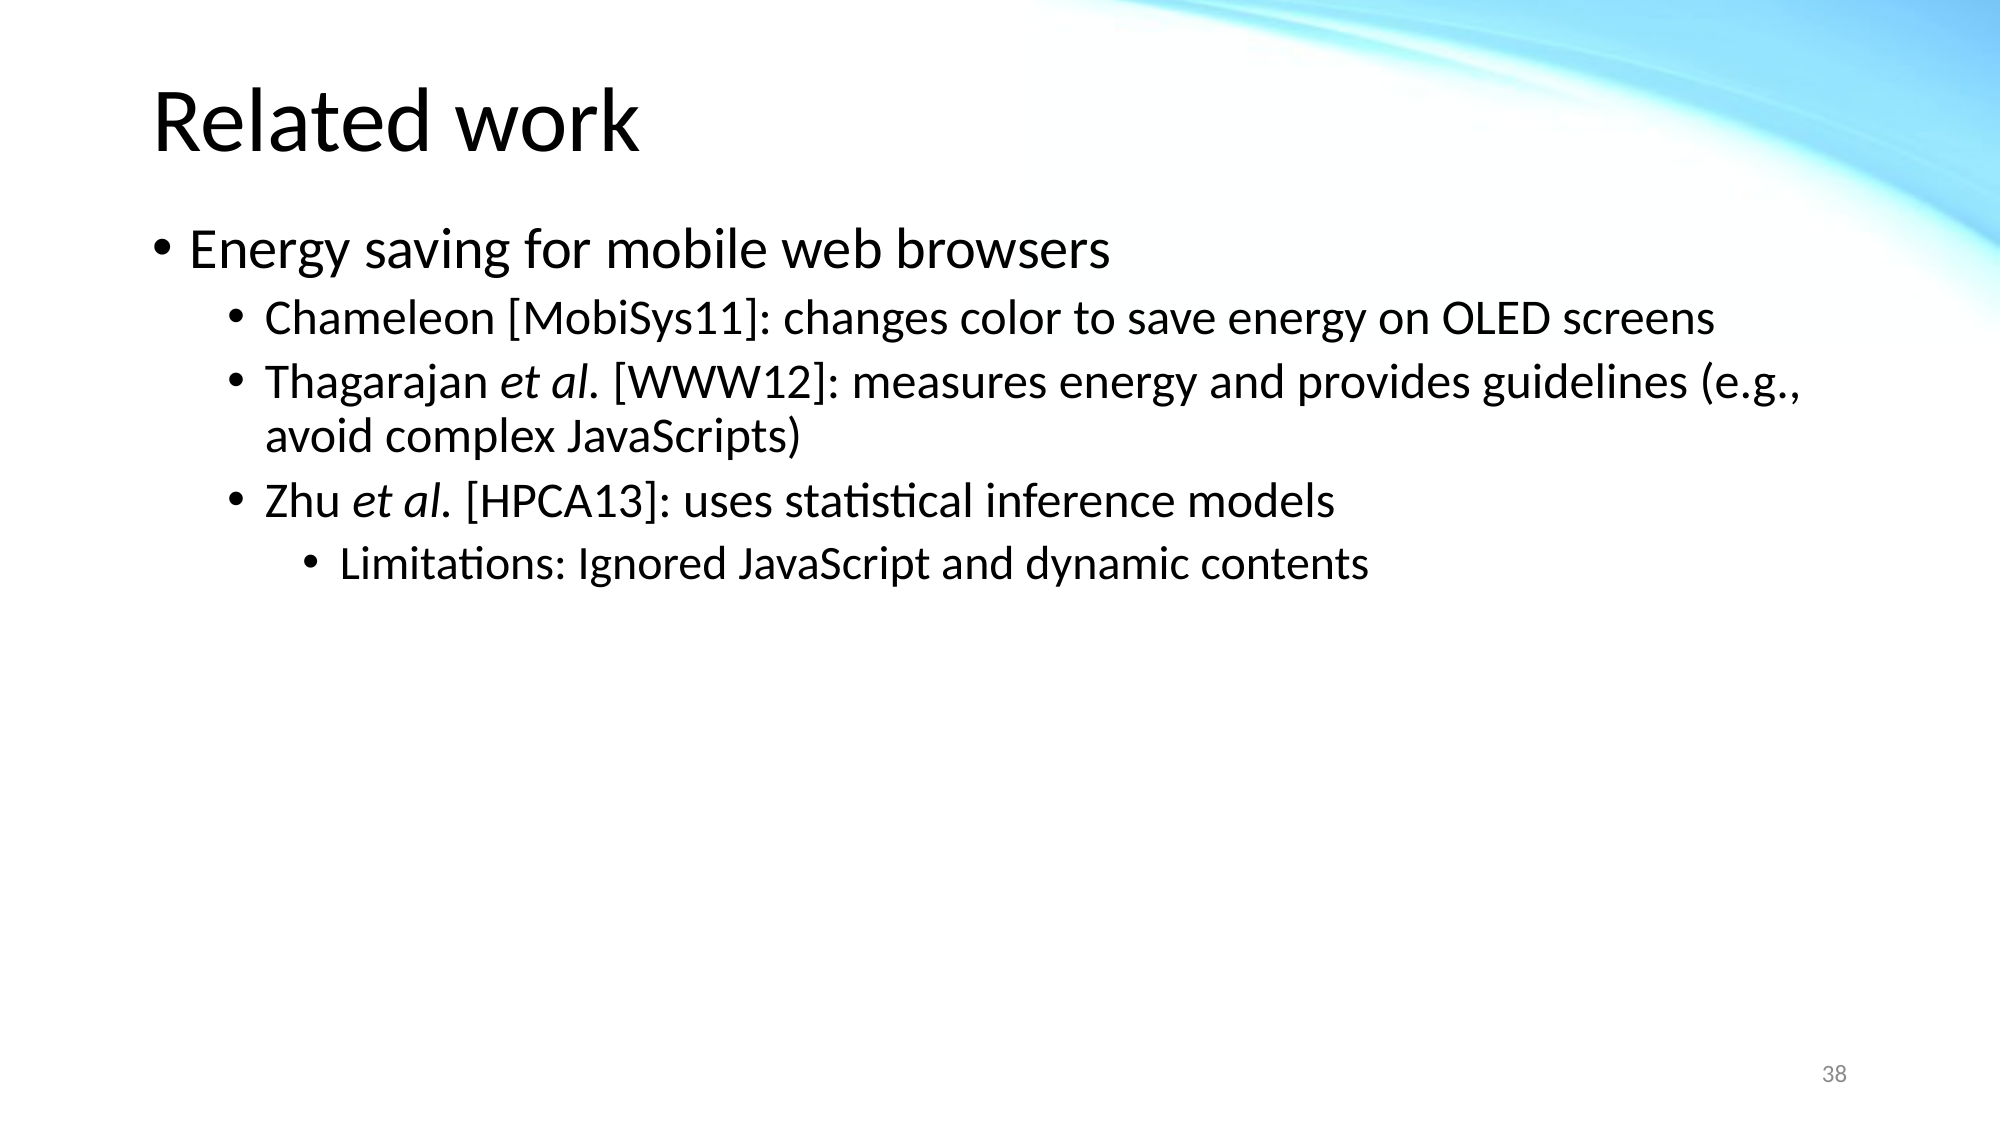

# Related work
Energy saving for mobile web browsers
Chameleon [MobiSys11]: changes color to save energy on OLED screens
Thagarajan et al. [WWW12]: measures energy and provides guidelines (e.g., avoid complex JavaScripts)
Zhu et al. [HPCA13]: uses statistical inference models
Limitations: Ignored JavaScript and dynamic contents
38